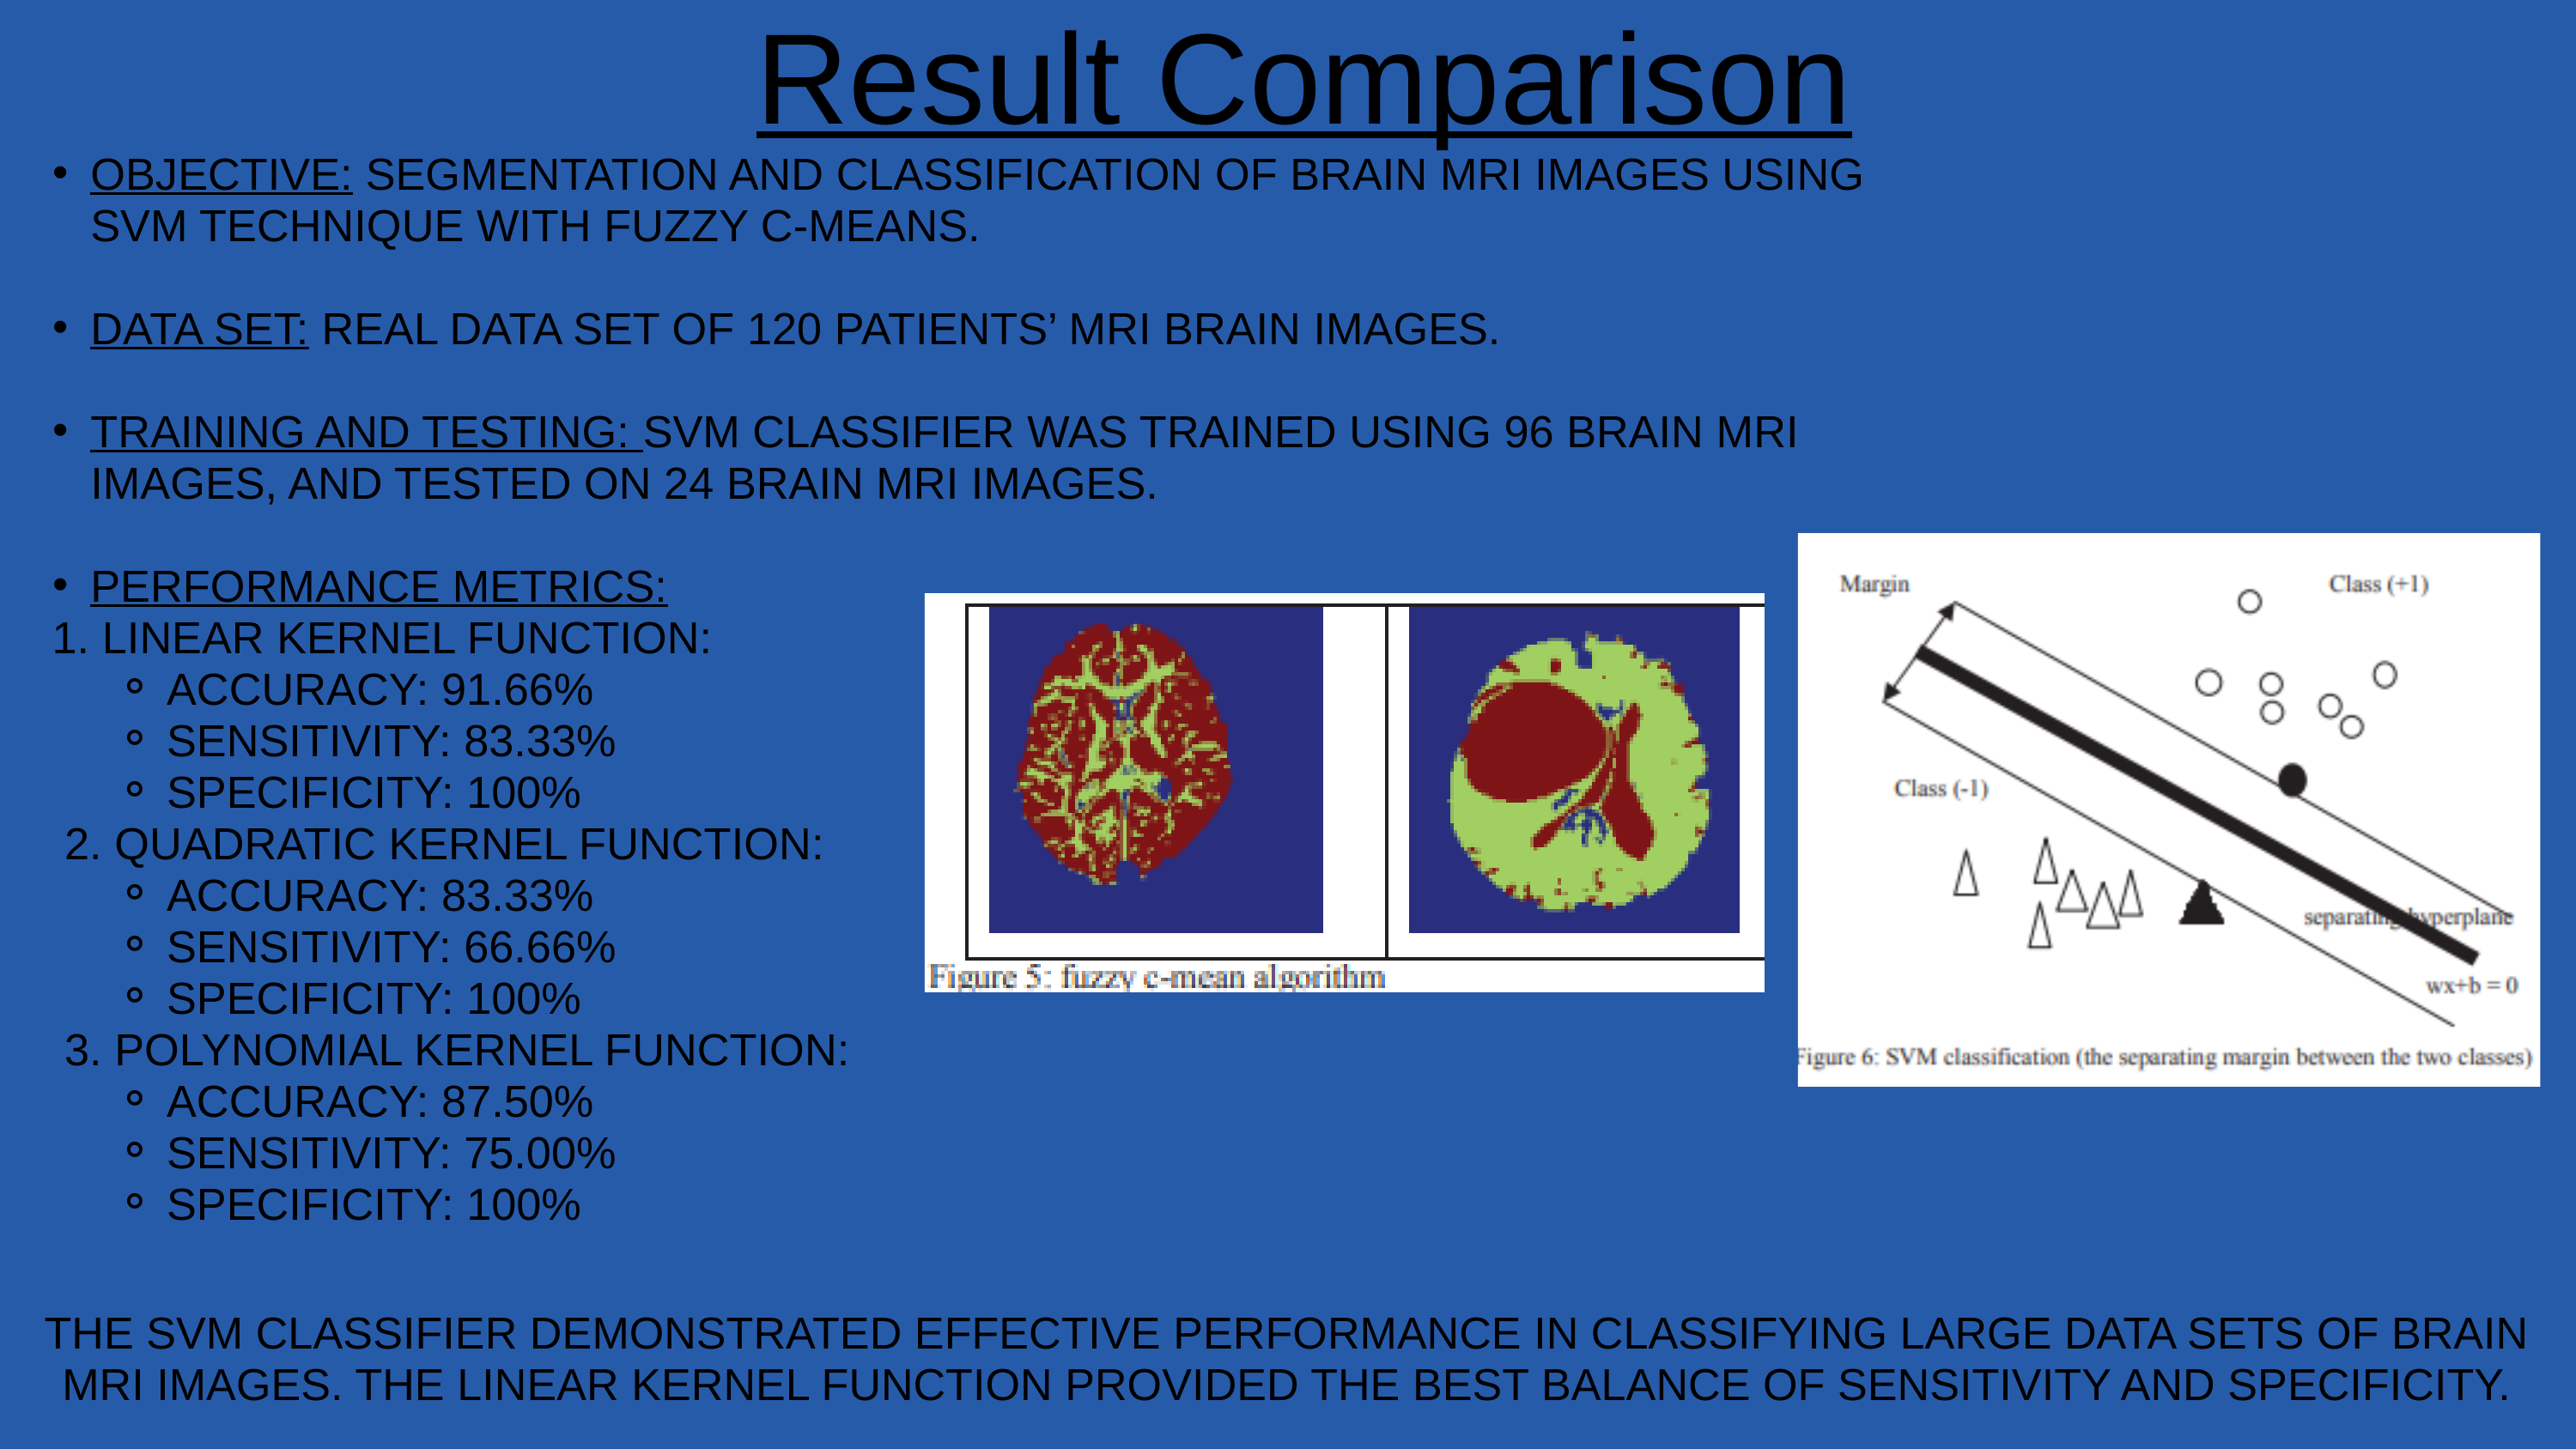

Result Comparison
OBJECTIVE: SEGMENTATION AND CLASSIFICATION OF BRAIN MRI IMAGES USING SVM TECHNIQUE WITH FUZZY C-MEANS.

DATA SET: REAL DATA SET OF 120 PATIENTS’ MRI BRAIN IMAGES.

TRAINING AND TESTING: SVM CLASSIFIER WAS TRAINED USING 96 BRAIN MRI IMAGES, AND TESTED ON 24 BRAIN MRI IMAGES.

PERFORMANCE METRICS:
   1. LINEAR KERNEL FUNCTION:
ACCURACY: 91.66%
SENSITIVITY: 83.33%
SPECIFICITY: 100%
    2. QUADRATIC KERNEL FUNCTION:
ACCURACY: 83.33%
SENSITIVITY: 66.66%
SPECIFICITY: 100%
    3. POLYNOMIAL KERNEL FUNCTION:
ACCURACY: 87.50%
SENSITIVITY: 75.00%
SPECIFICITY: 100%

THE SVM CLASSIFIER DEMONSTRATED EFFECTIVE PERFORMANCE IN CLASSIFYING LARGE DATA SETS OF BRAIN MRI IMAGES. THE LINEAR KERNEL FUNCTION PROVIDED THE BEST BALANCE OF SENSITIVITY AND SPECIFICITY.